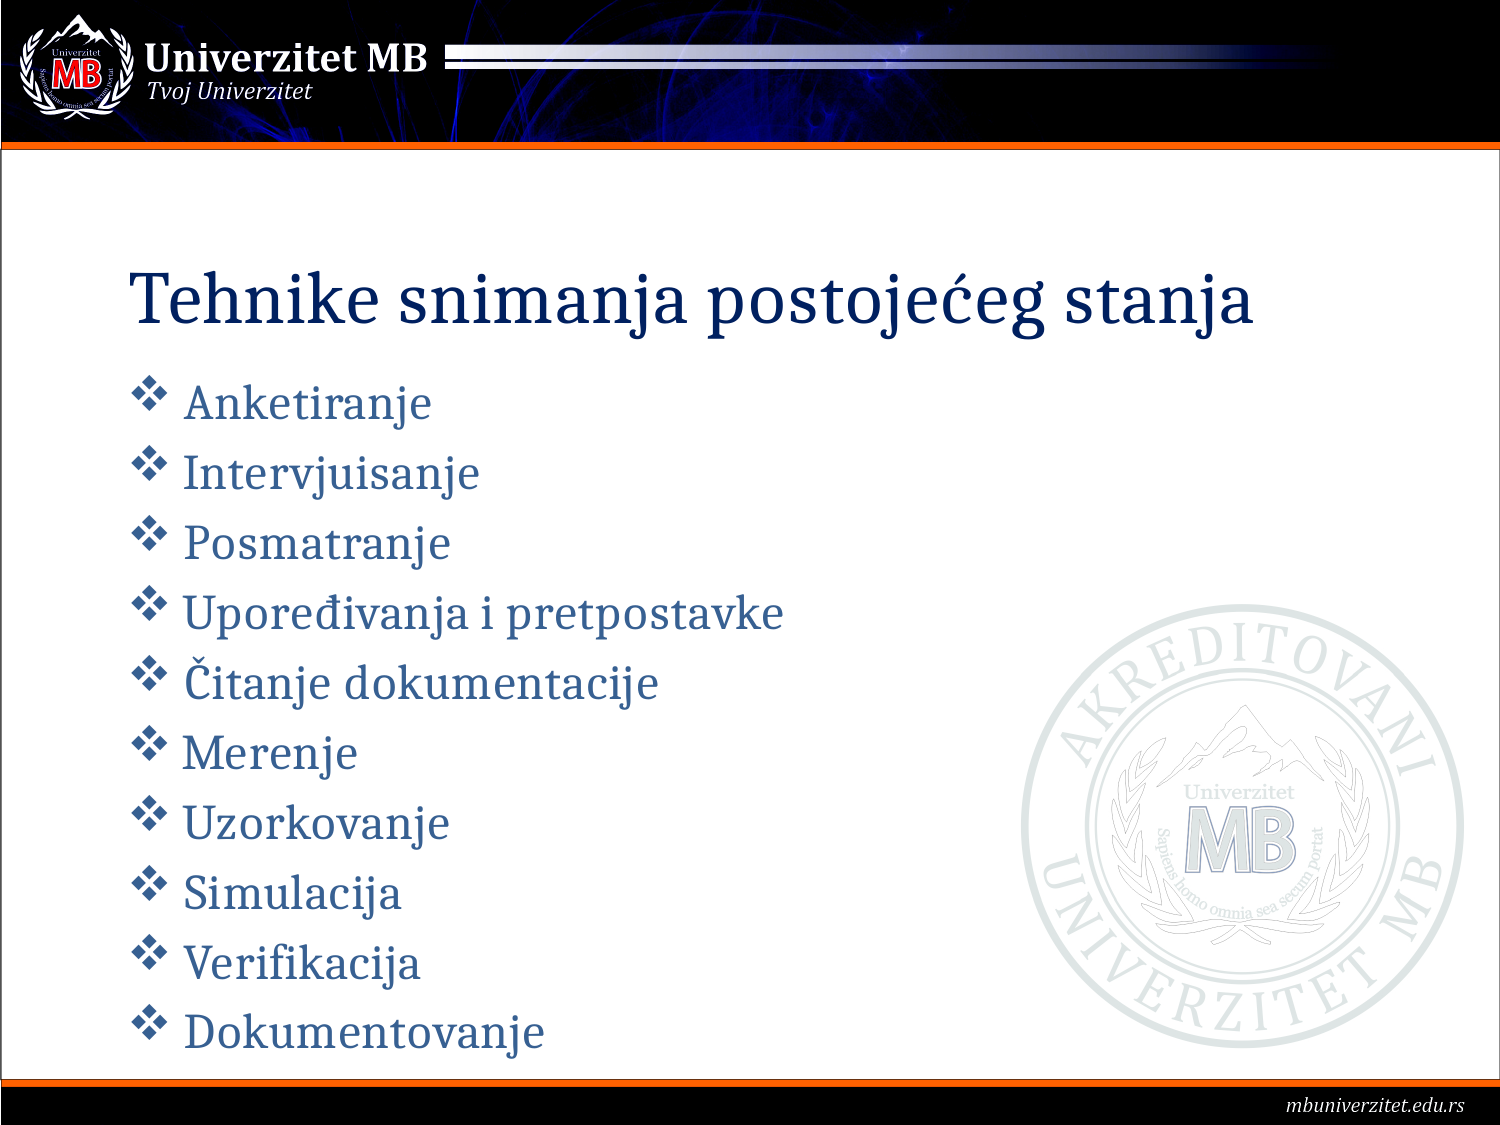

# Tehnike snimanja postojećeg stanja
Anketiranje
Intervjuisanje
Posmatranje
Upoređivanja i pretpostavke
Čitanje dokumentacije
Merenje
Uzorkovanje
Simulacija
Verifikacija
Dokumentovanje